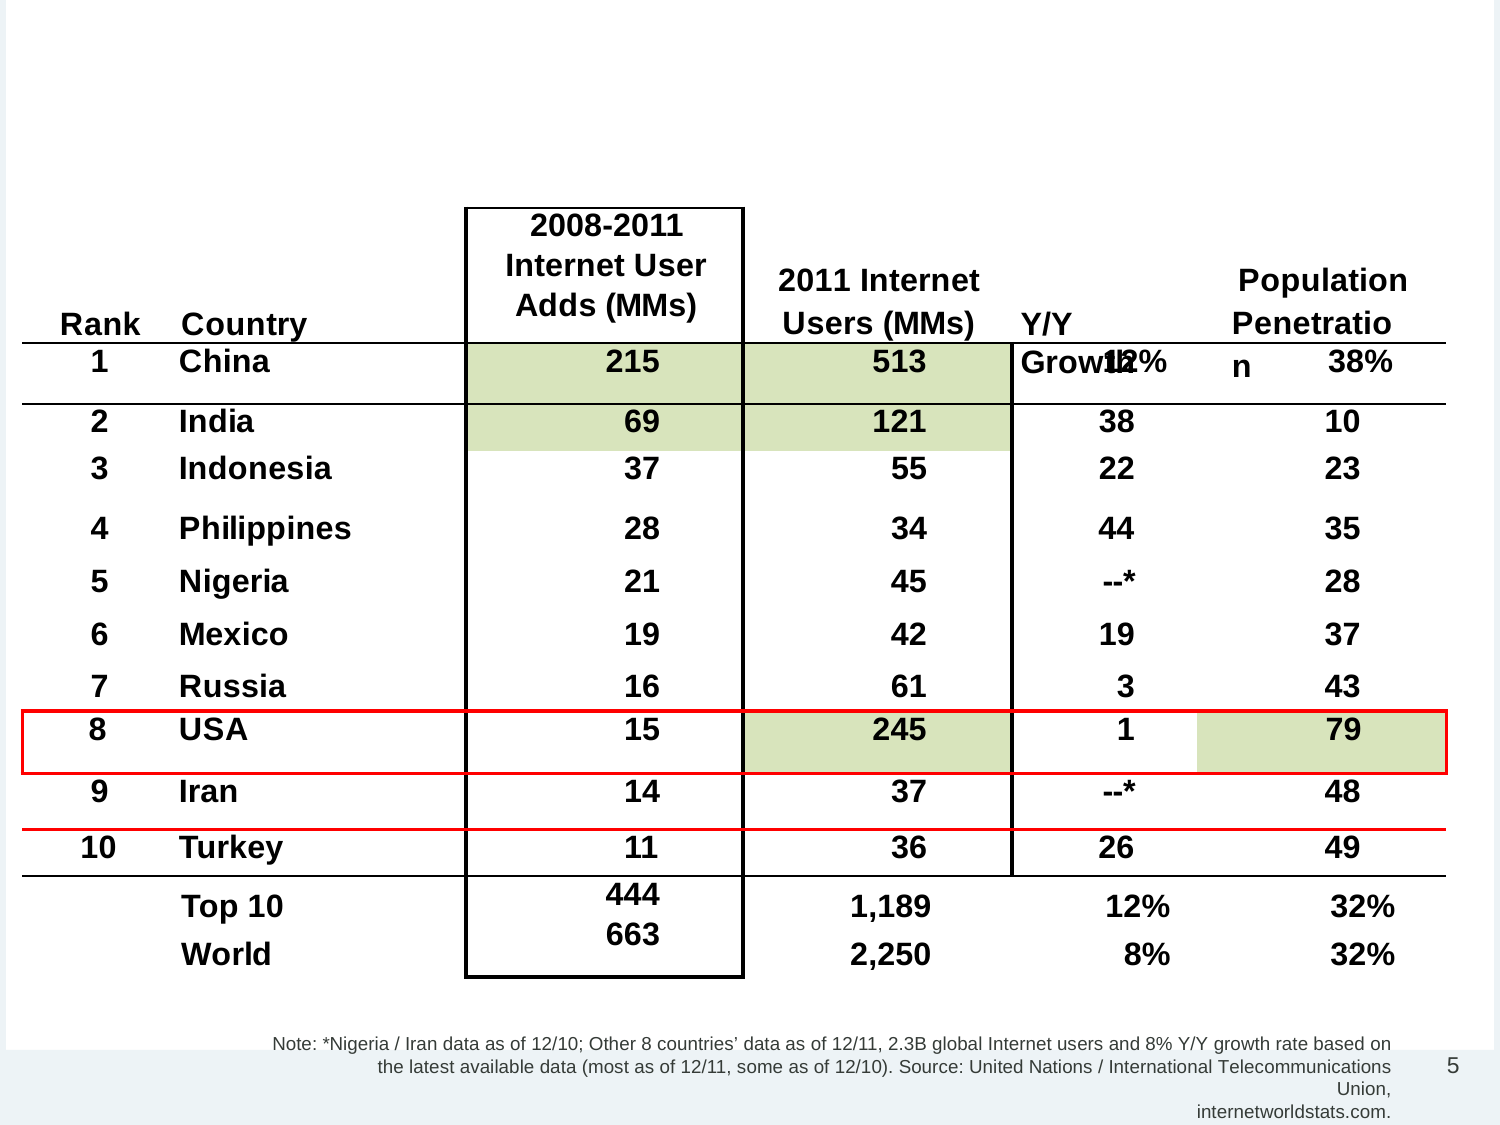

# 2.3B Global Internet Users in 2011* –
8% Growth*, Driven by Emerging Markets
|  |  | 2008-2011 Internet User Adds (MMs) |  |  |  |
| --- | --- | --- | --- | --- | --- |
| 1 | China | 215 | 513 | 12% | 38% |
| 2 | India | 69 | 121 | 38 | 10 |
| 3 | Indonesia | 37 | 55 | 22 | 23 |
| 4 | Philippines | 28 | 34 | 44 | 35 |
| 5 | Nigeria | 21 | 45 | --\* | 28 |
| 6 | Mexico | 19 | 42 | 19 | 37 |
| 7 | Russia | 16 | 61 | 3 | 43 |
| 8 | USA | 15 | 245 | 1 | 79 |
| 9 | Iran | 14 | 37 | --\* | 48 |
| 10 | Turkey | 11 | 36 | 26 | 49 |
|  |  | 444 663 |  |  |  |
2011 Internet Users (MMs)
Population Penetration
Rank
Country
Y/Y Growth
| Top 10 | 1,189 | 12% | 32% |
| --- | --- | --- | --- |
| World | 2,250 | 8% | 32% |
Note: *Nigeria / Iran data as of 12/10; Other 8 countries’ data as of 12/11, 2.3B global Internet users and 8% Y/Y growth rate based on the latest available data (most as of 12/11, some as of 12/10). Source: United Nations / International Telecommunications Union,
internetworldstats.com.
5